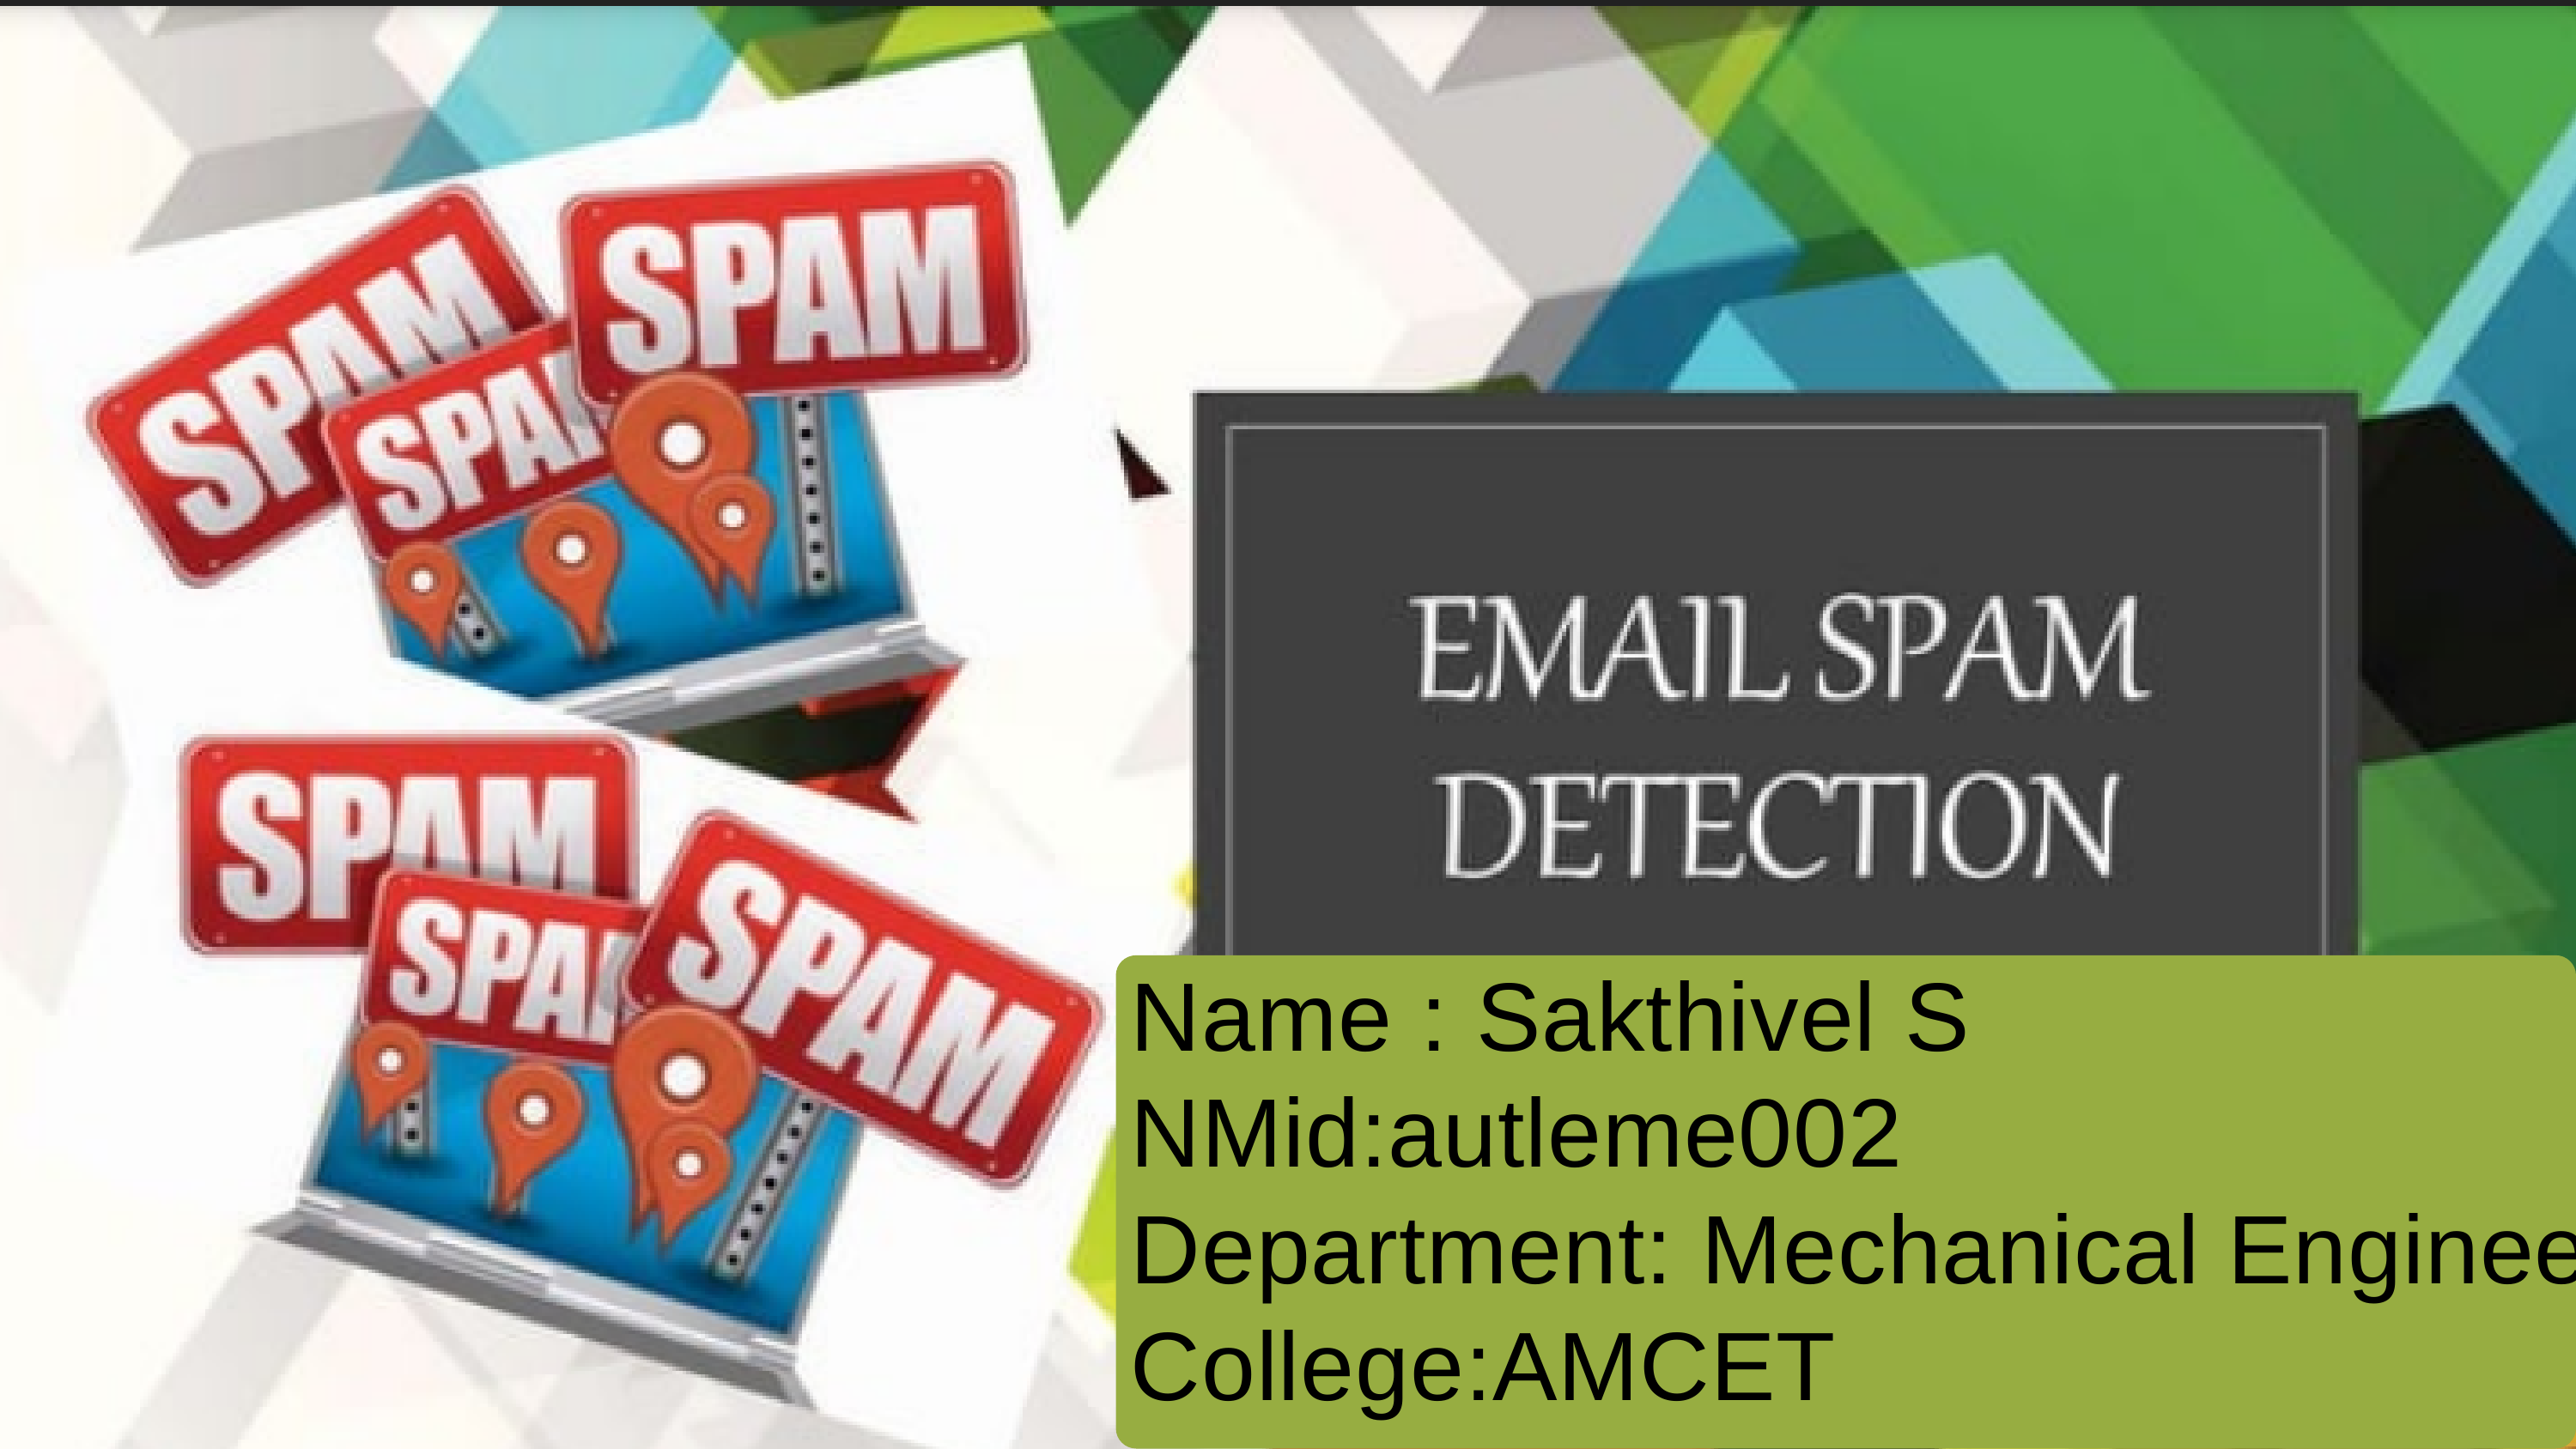

Name : Sakthivel S
NMid:autleme002
Department: Mechanical Engineering
College:AMCET